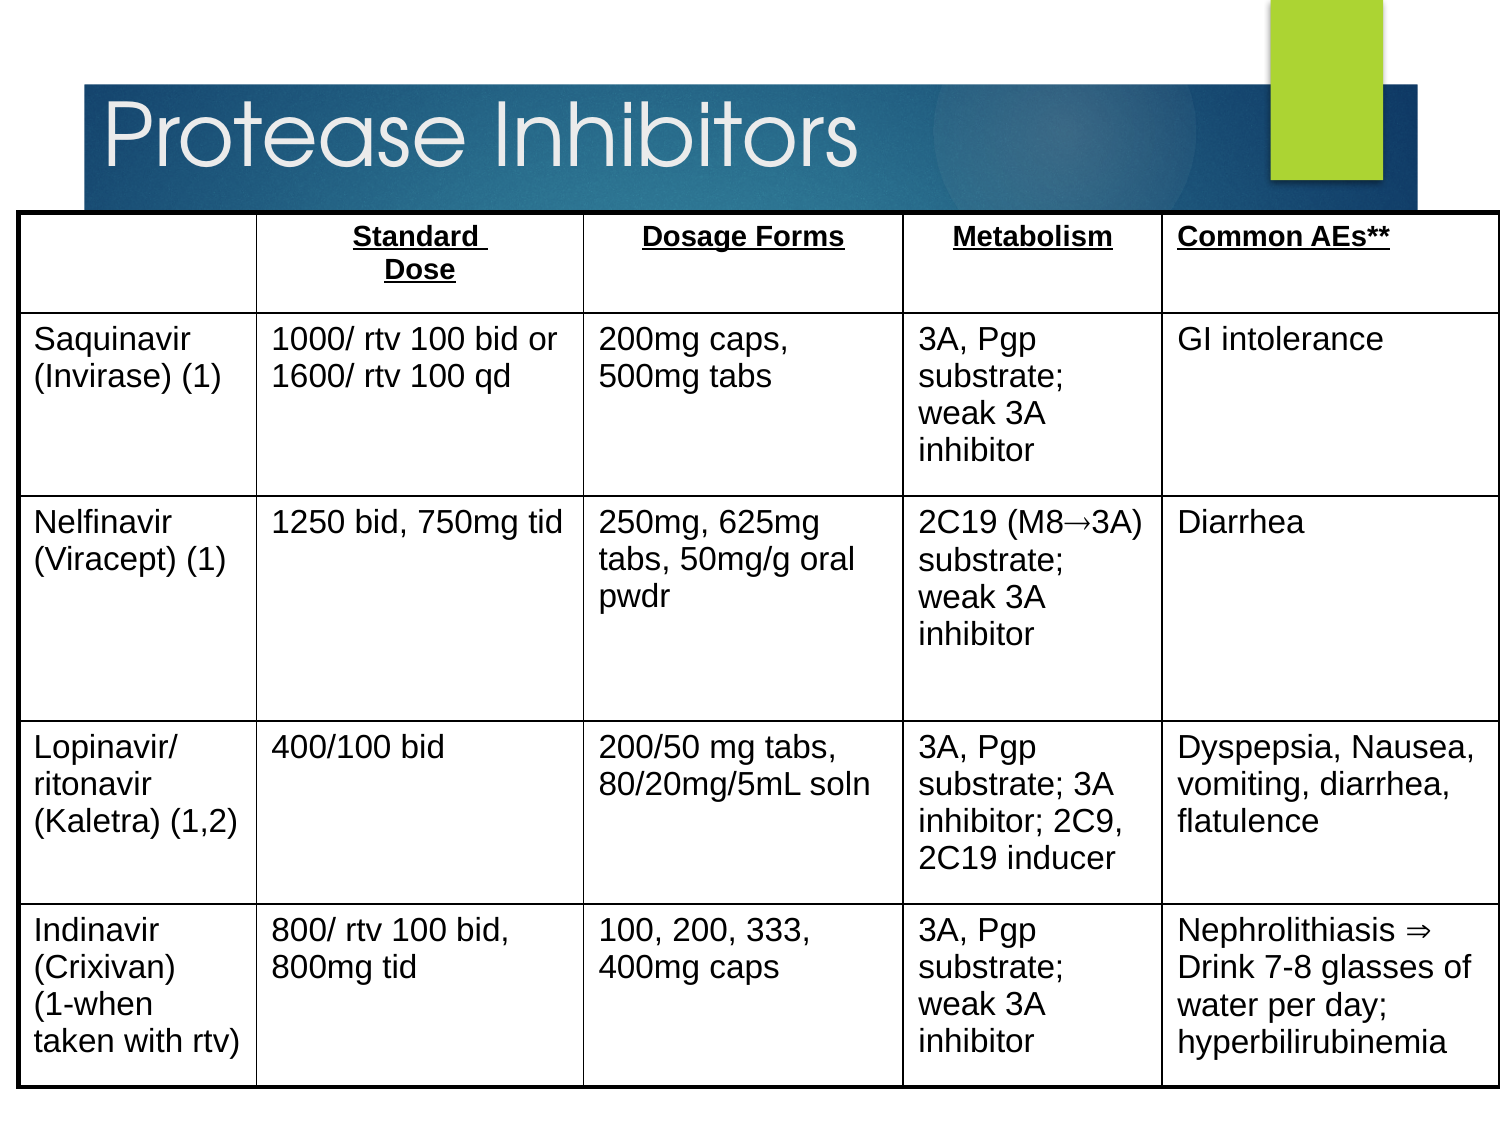

# Protease Inhibitors
|  | Standard Dose | Dosage Forms | Metabolism | Common AEs\*\* |
| --- | --- | --- | --- | --- |
| Saquinavir (Invirase) (1) | 1000/ rtv 100 bid or 1600/ rtv 100 qd | 200mg caps, 500mg tabs | 3A, Pgp substrate; weak 3A inhibitor | GI intolerance |
| Nelfinavir (Viracept) (1) | 1250 bid, 750mg tid | 250mg, 625mg tabs, 50mg/g oral pwdr | 2C19 (M8→3A) substrate; weak 3A inhibitor | Diarrhea |
| Lopinavir/ ritonavir (Kaletra) (1,2) | 400/100 bid | 200/50 mg tabs, 80/20mg/5mL soln | 3A, Pgp substrate; 3A inhibitor; 2C9, 2C19 inducer | Dyspepsia, Nausea, vomiting, diarrhea, flatulence |
| Indinavir (Crixivan) (1-when taken with rtv) | 800/ rtv 100 bid, 800mg tid | 100, 200, 333, 400mg caps | 3A, Pgp substrate; weak 3A inhibitor | Nephrolithiasis ⇒ Drink 7-8 glasses of water per day; hyperbilirubinemia |